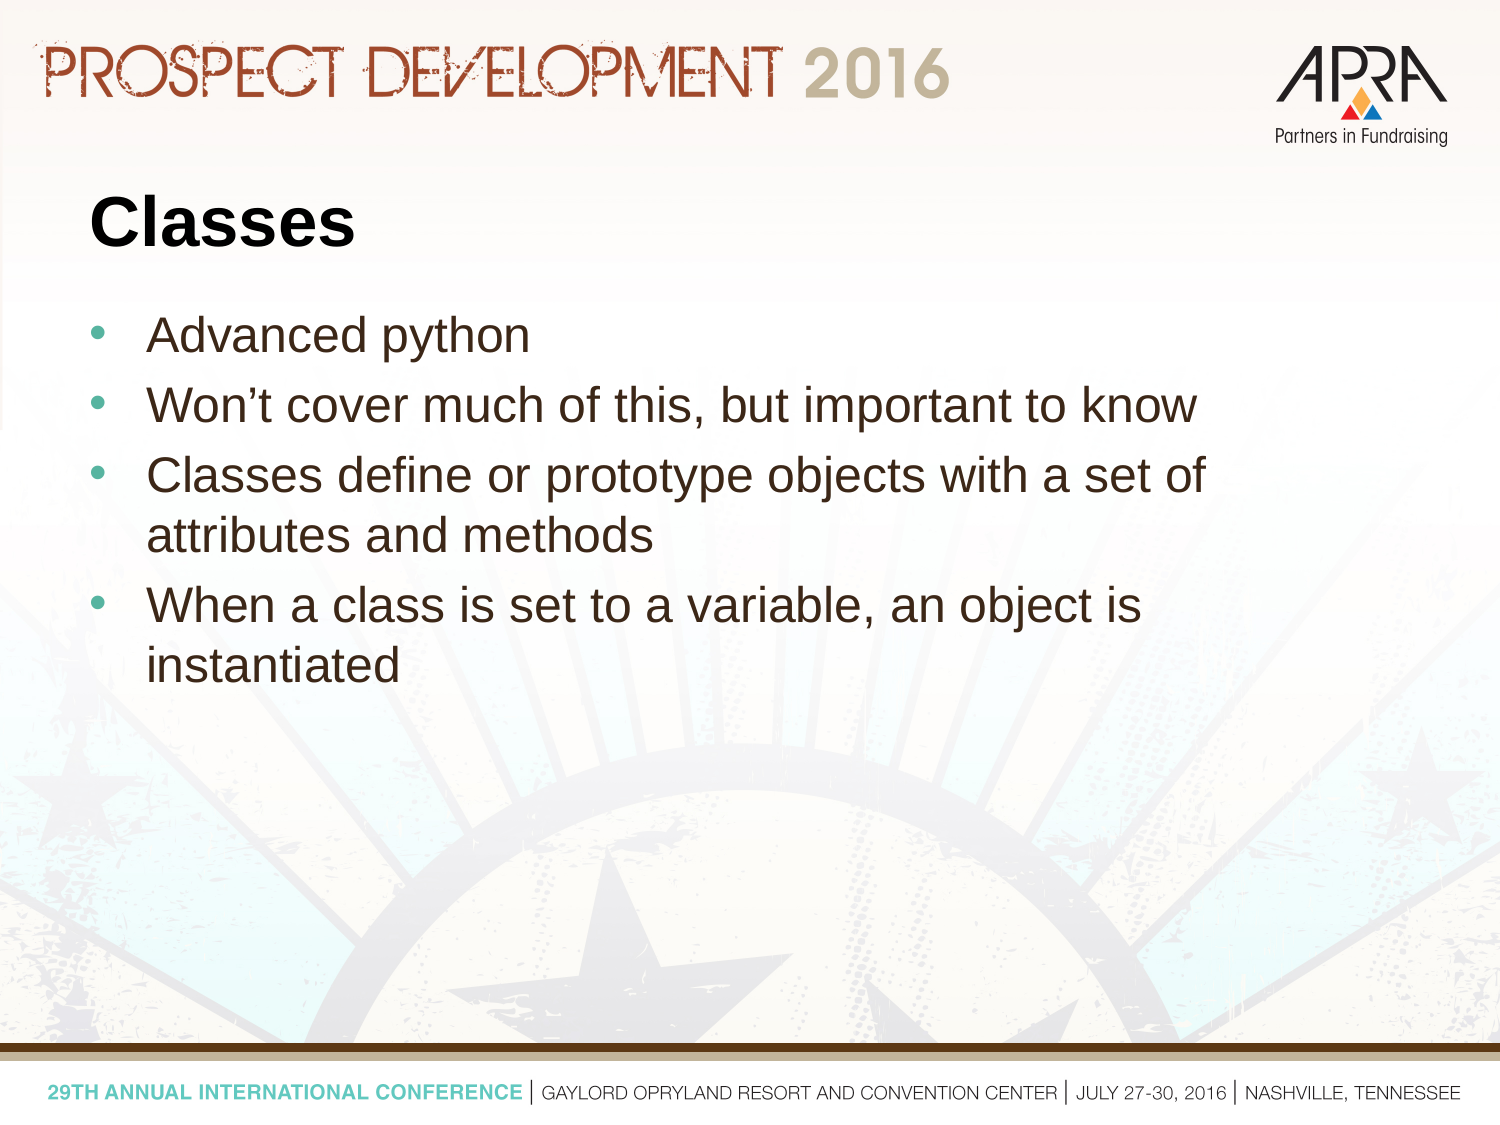

# Classes
Advanced python
Won’t cover much of this, but important to know
Classes define or prototype objects with a set of attributes and methods
When a class is set to a variable, an object is instantiated